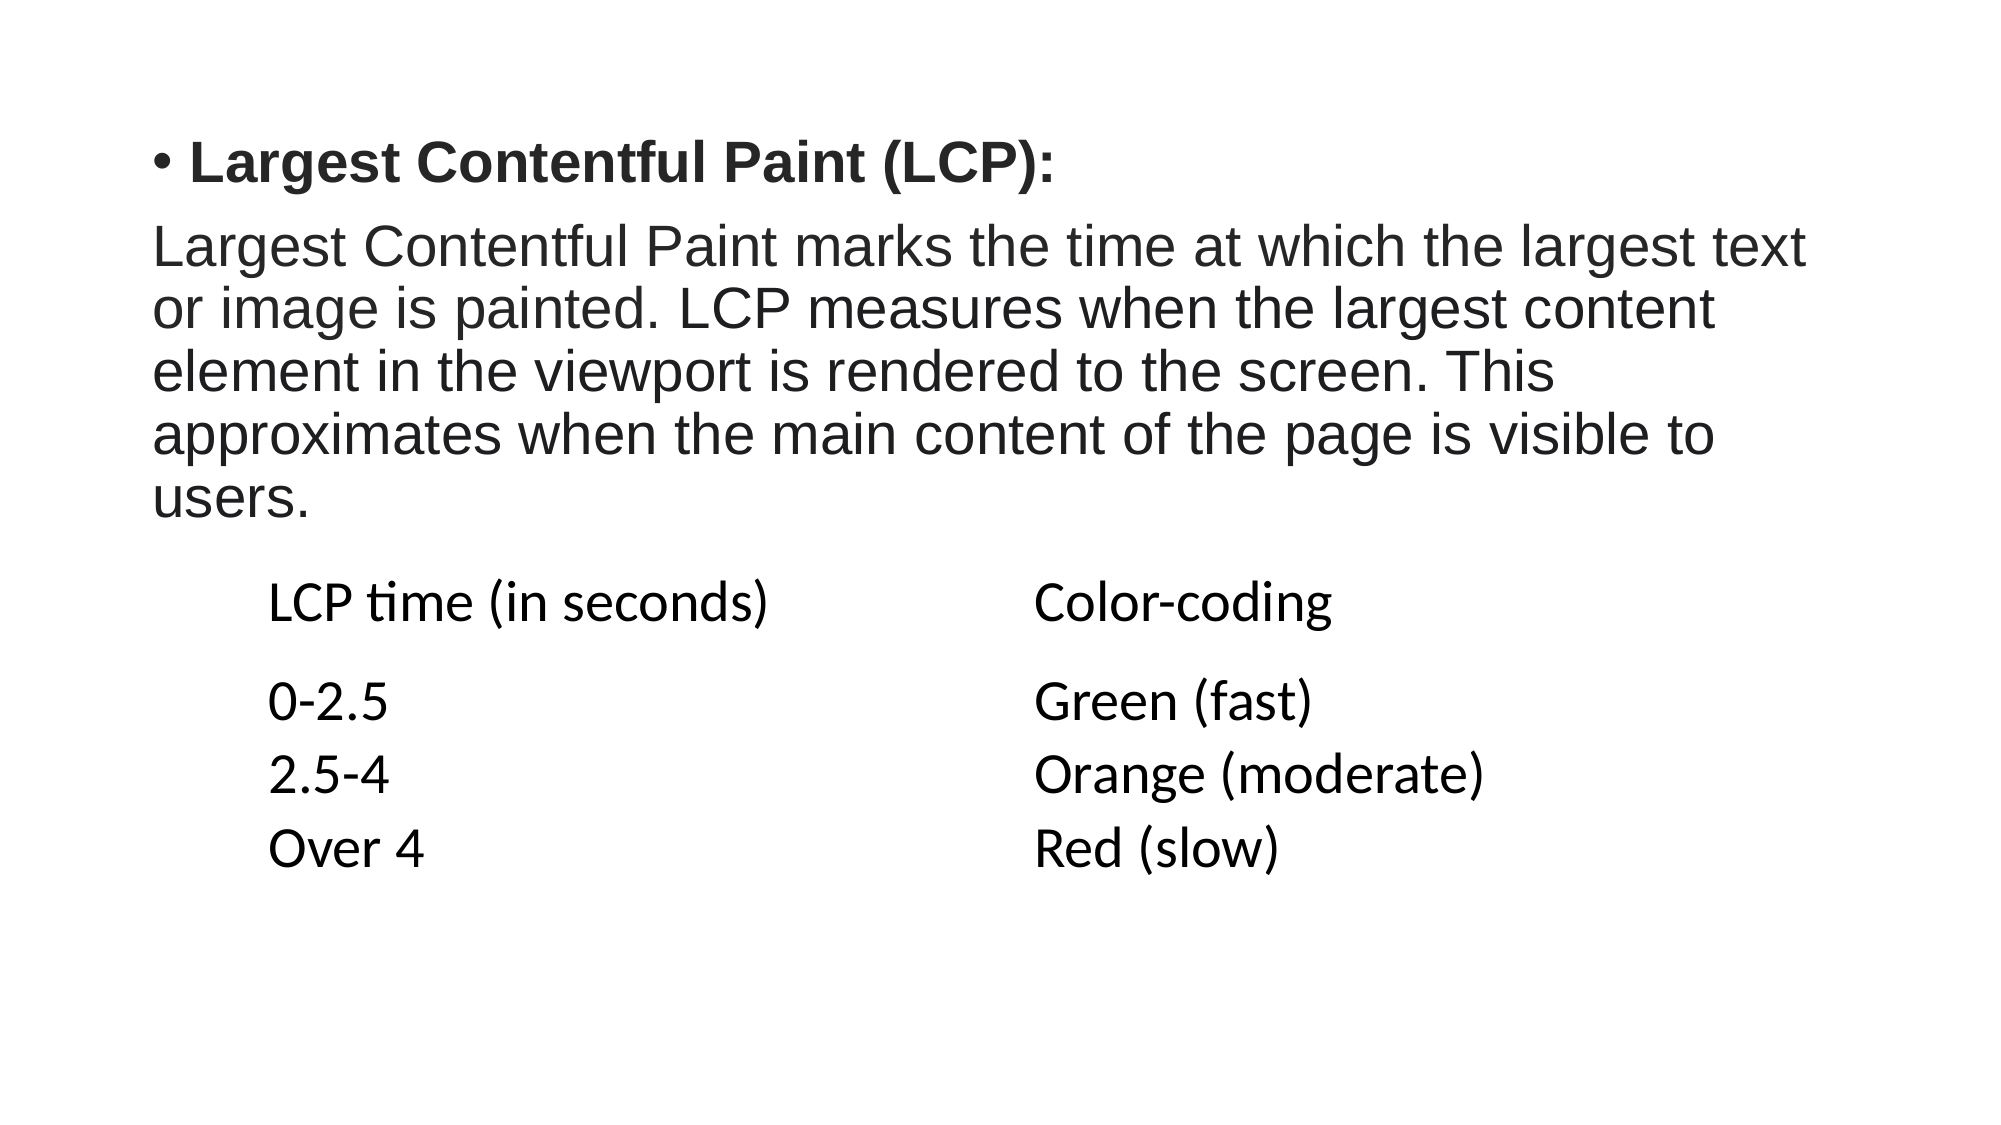

Largest Contentful Paint (LCP):
Largest Contentful Paint marks the time at which the largest text or image is painted. LCP measures when the largest content element in the viewport is rendered to the screen. This approximates when the main content of the page is visible to users.

| LCP time (in seconds) | Color-coding |
| --- | --- |
| 0-2.5 | Green (fast) |
| 2.5-4 | Orange (moderate) |
| Over 4 | Red (slow) |